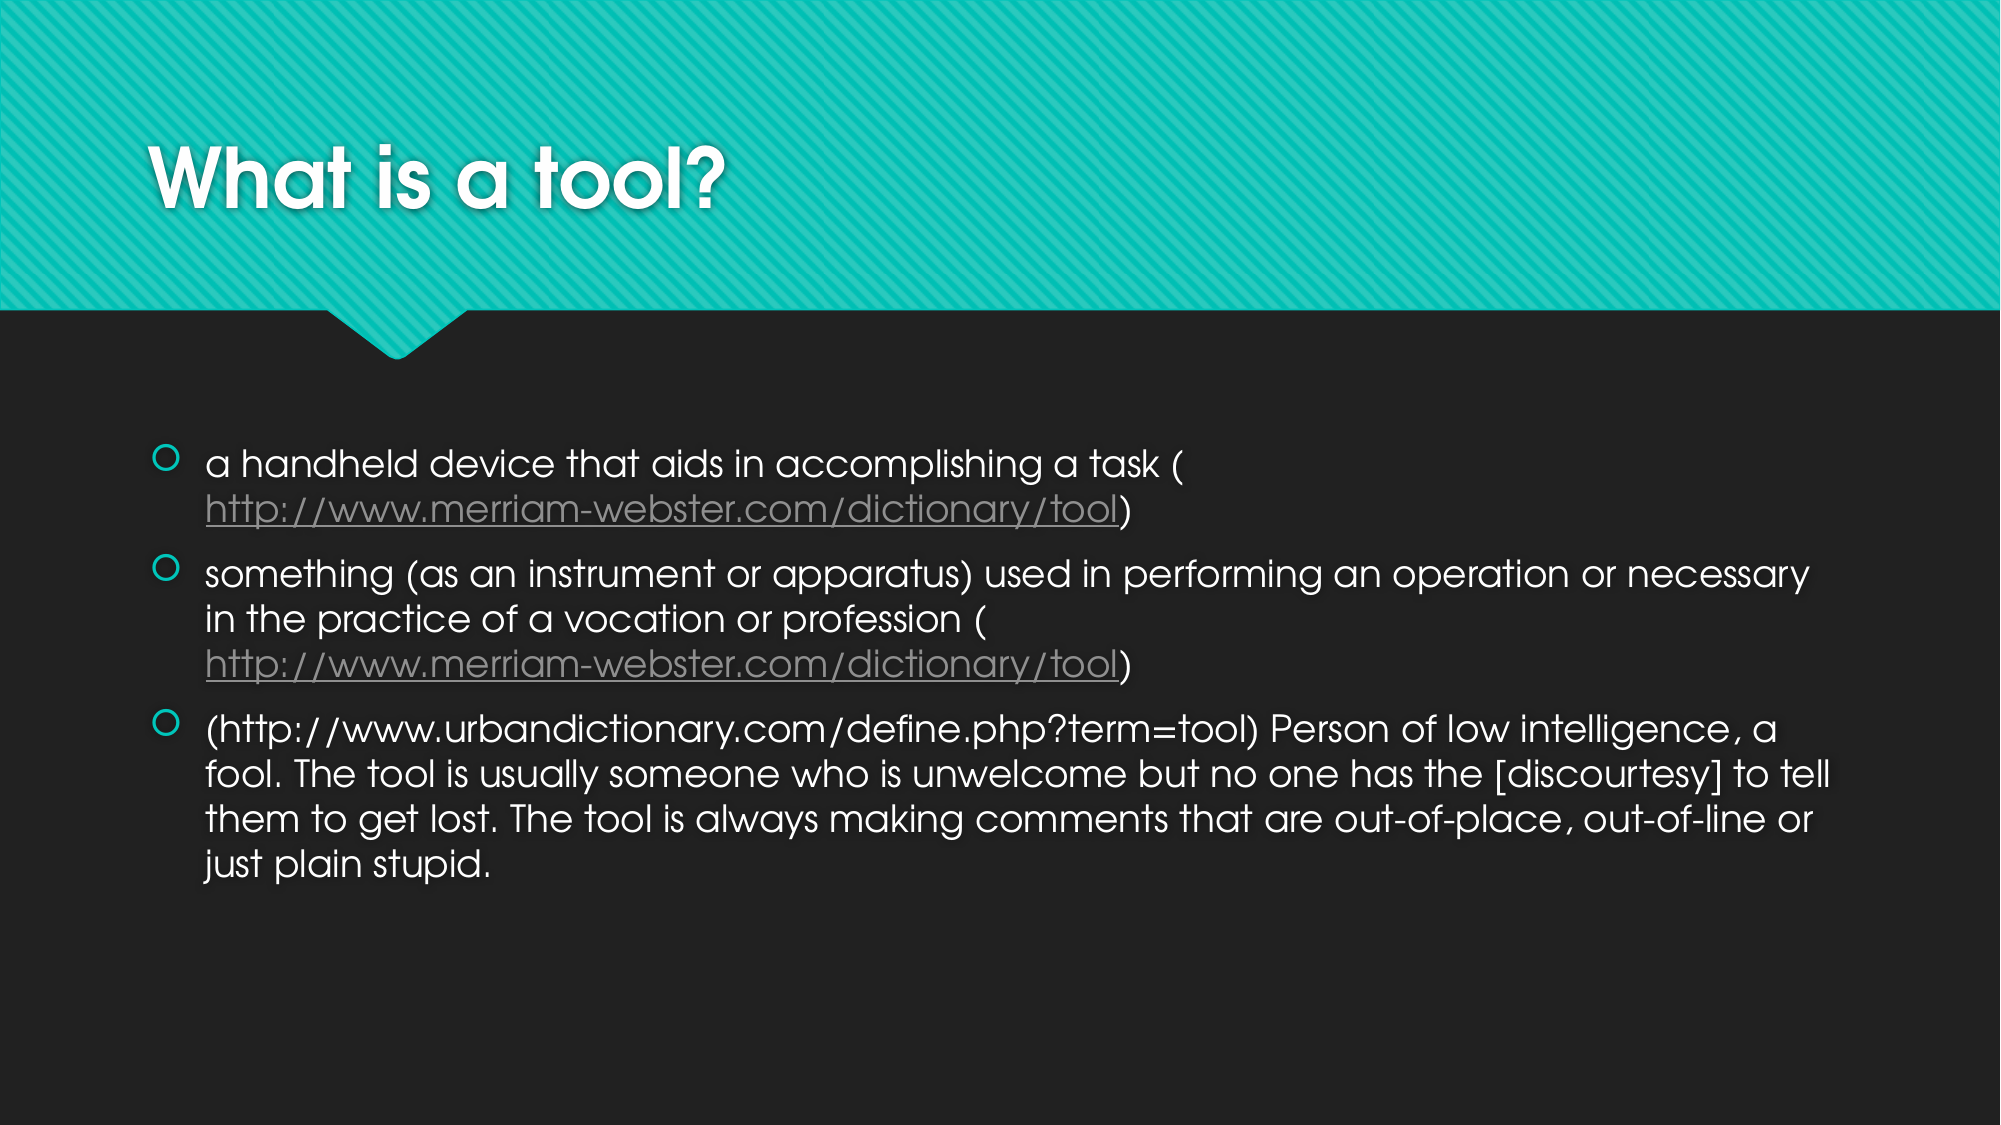

# What is a tool?
a handheld device that aids in accomplishing a task (http://www.merriam-webster.com/dictionary/tool)
something (as an instrument or apparatus) used in performing an operation or necessary in the practice of a vocation or profession (http://www.merriam-webster.com/dictionary/tool)
(http://www.urbandictionary.com/define.php?term=tool) Person of low intelligence, a fool. The tool is usually someone who is unwelcome but no one has the [discourtesy] to tell them to get lost. The tool is always making comments that are out-of-place, out-of-line or just plain stupid.